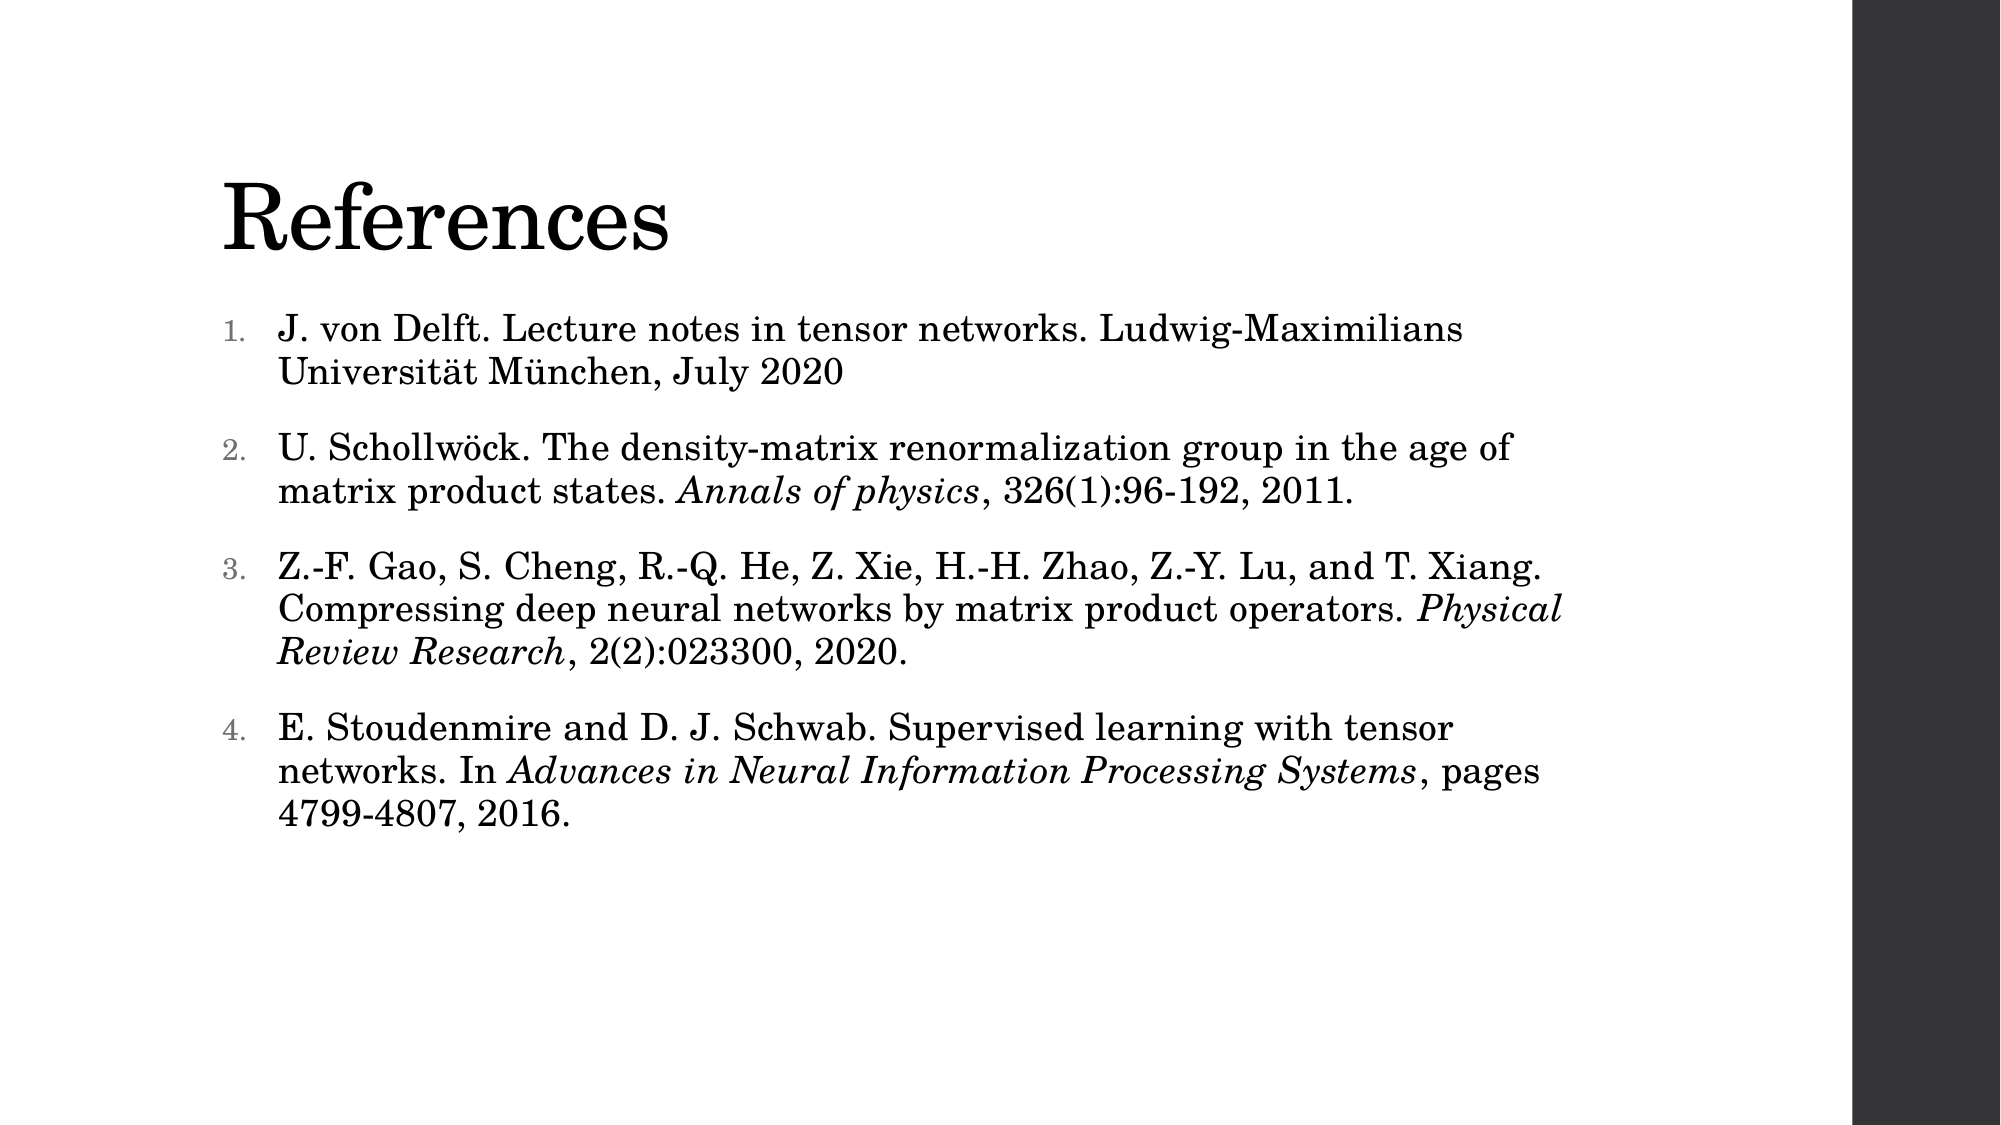

# References
J. von Delft. Lecture notes in tensor networks. Ludwig-Maximilians Universität München, July 2020
U. Schollwöck. The density-matrix renormalization group in the age of matrix product states. Annals of physics, 326(1):96-192, 2011.
Z.-F. Gao, S. Cheng, R.-Q. He, Z. Xie, H.-H. Zhao, Z.-Y. Lu, and T. Xiang. Compressing deep neural networks by matrix product operators. Physical Review Research, 2(2):023300, 2020.
E. Stoudenmire and D. J. Schwab. Supervised learning with tensor networks. In Advances in Neural Information Processing Systems, pages 4799-4807, 2016.